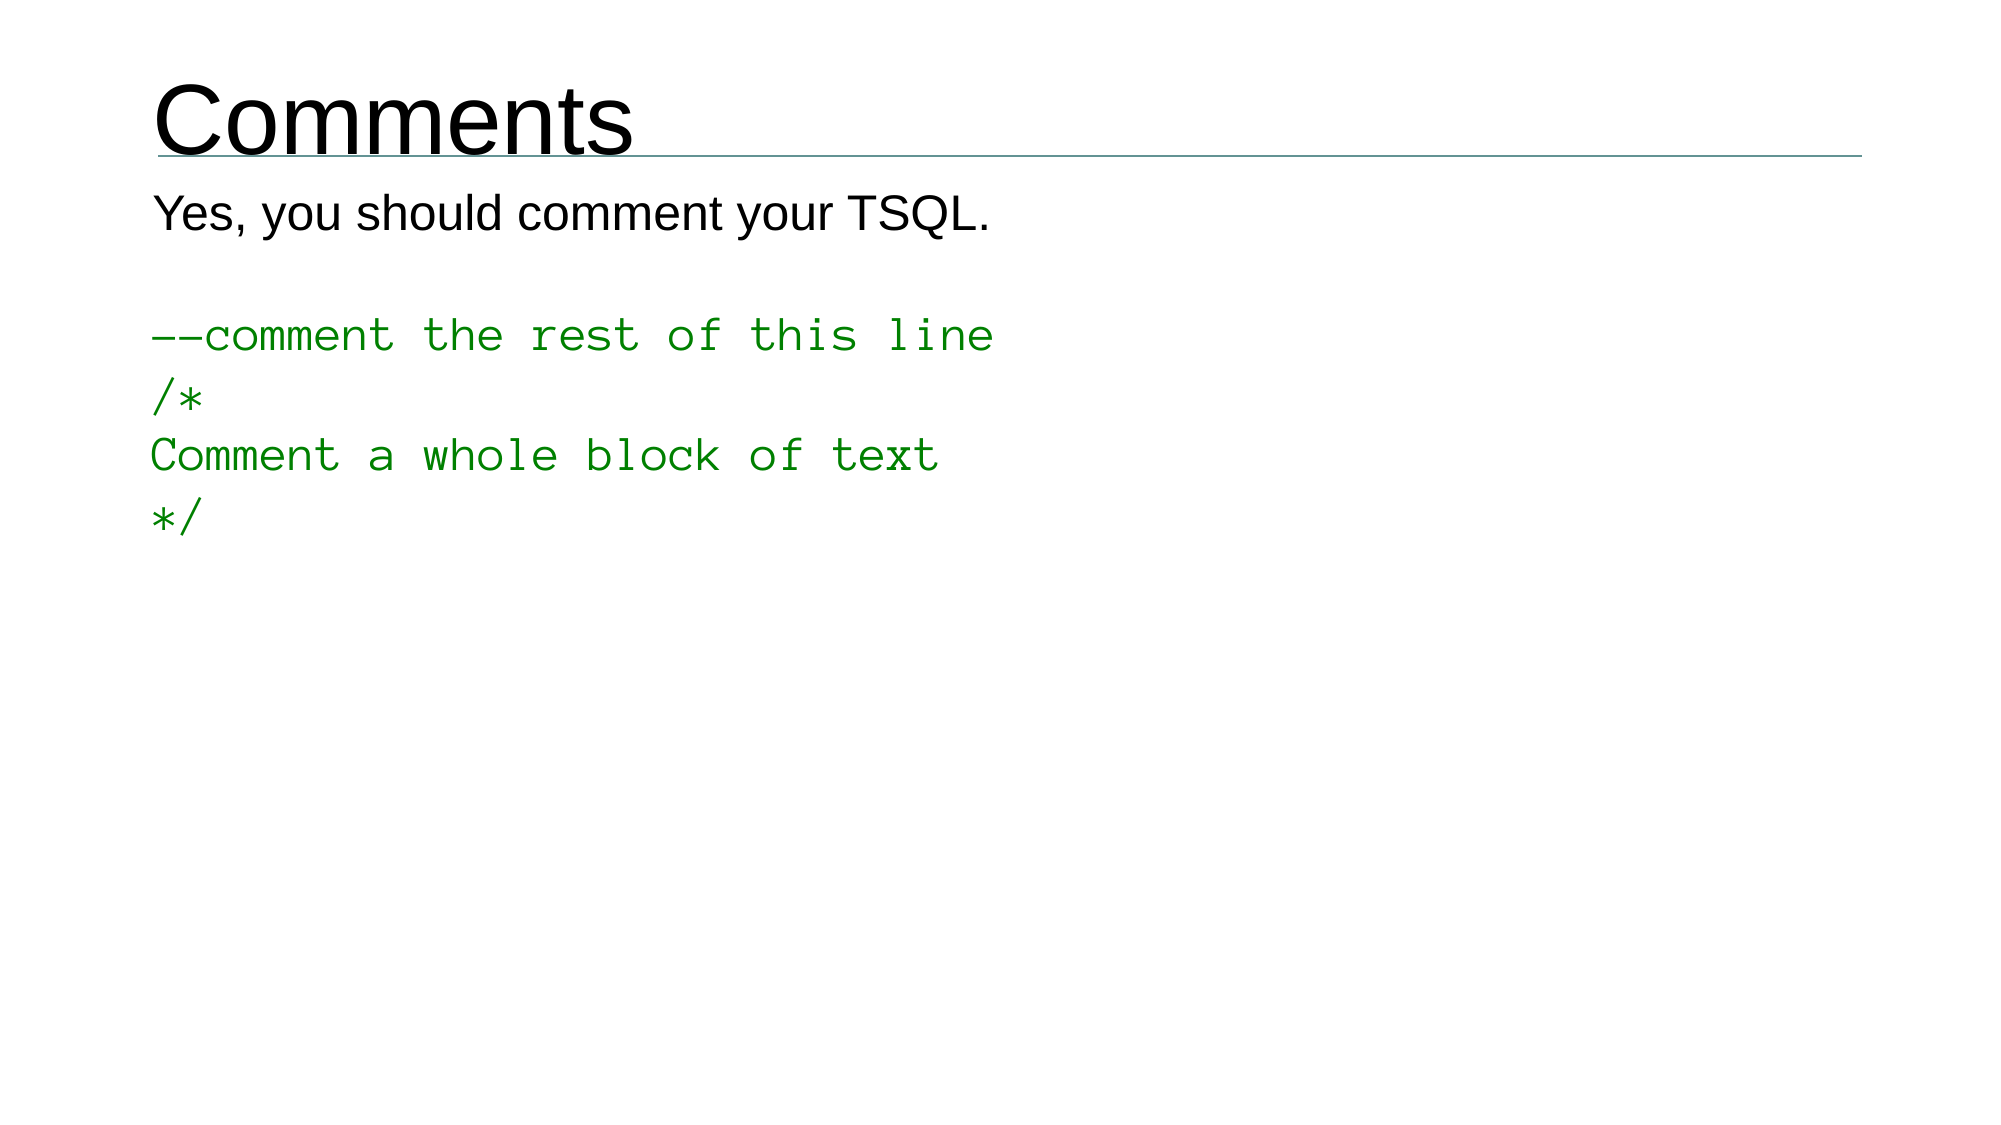

# Comments
Yes, you should comment your TSQL.

--comment the rest of this line
/*
Comment a whole block of text
*/